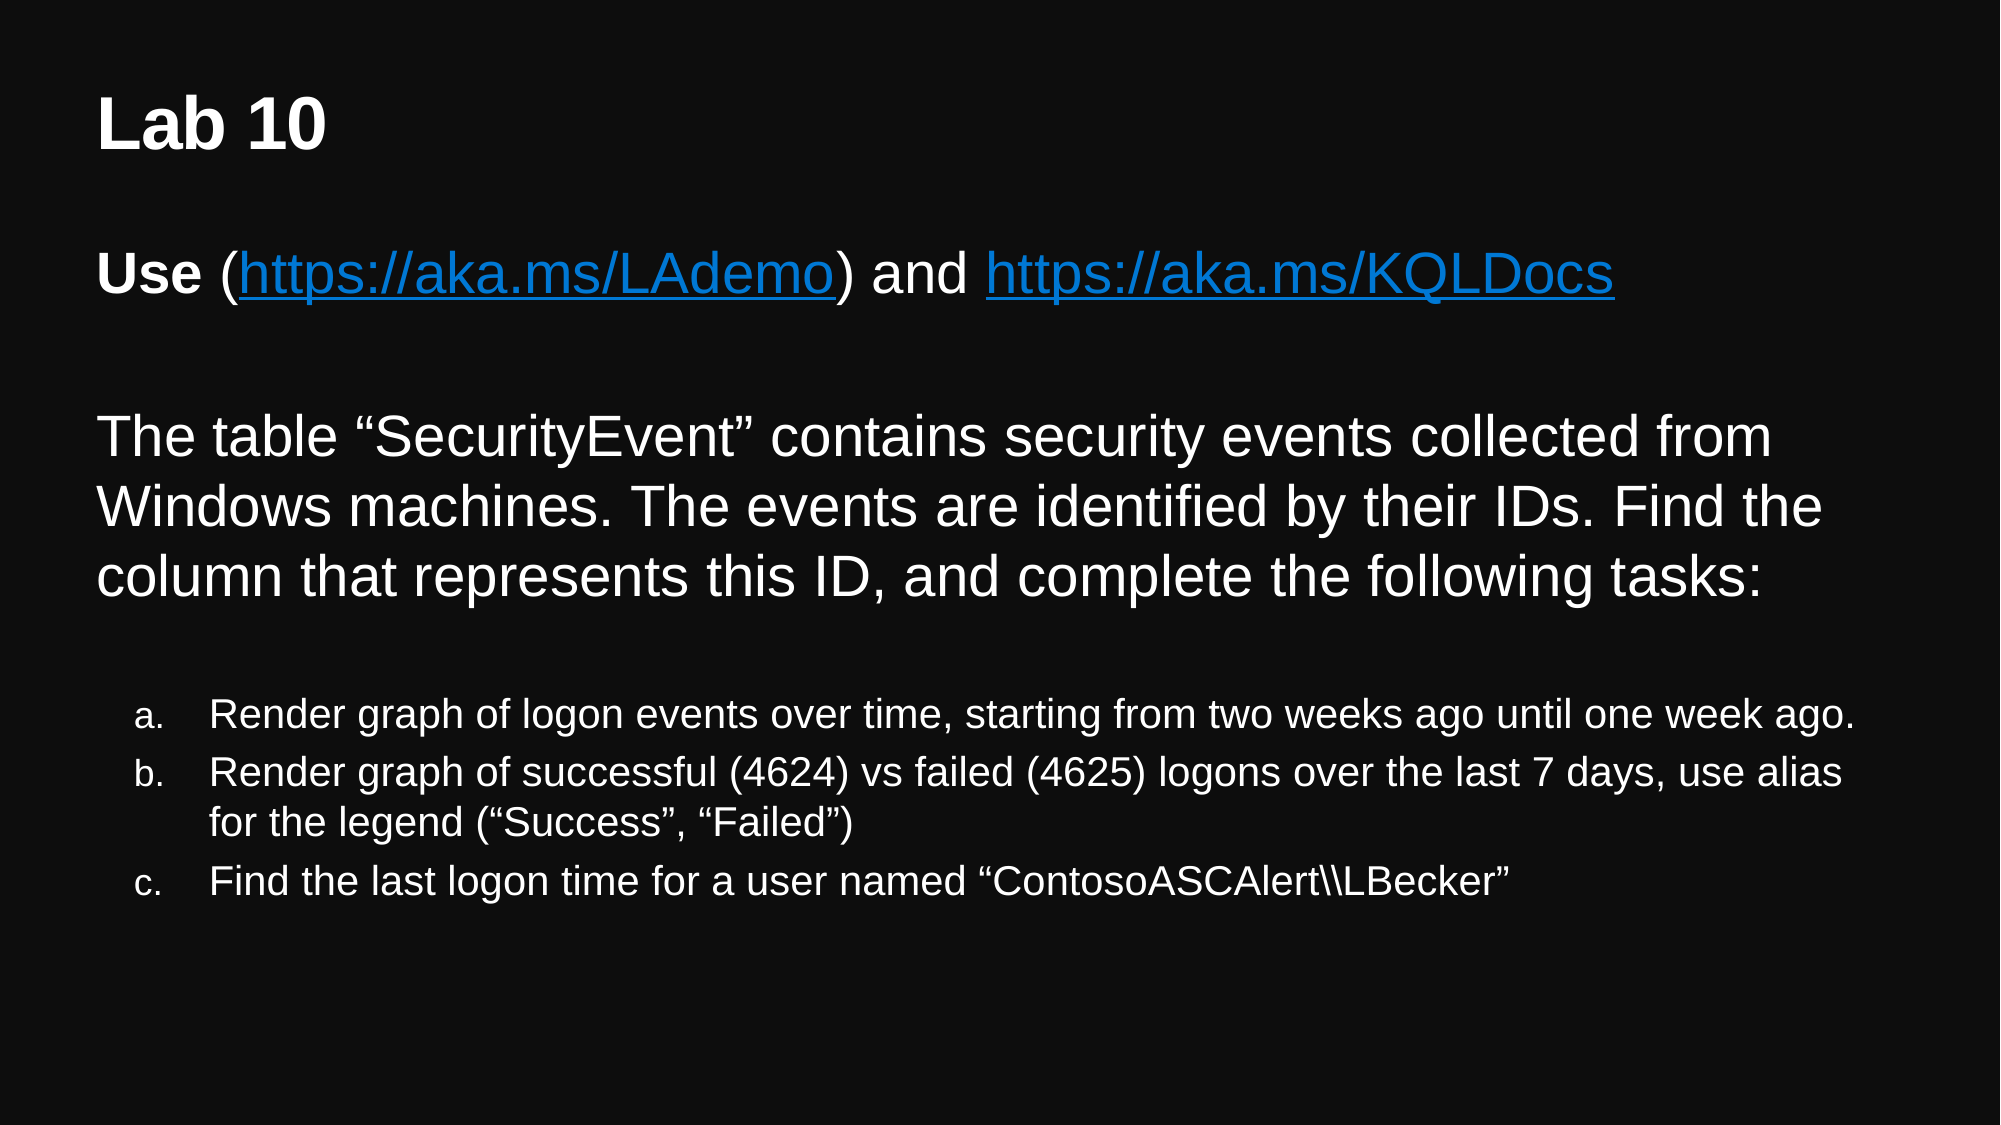

# Lab 10
Use (https://aka.ms/LAdemo) and https://aka.ms/KQLDocs

The table “SecurityEvent” contains security events collected from Windows machines. The events are identified by their IDs. Find the column that represents this ID, and complete the following tasks:

Render graph of logon events over time, starting from two weeks ago until one week ago.
Render graph of successful (4624) vs failed (4625) logons over the last 7 days, use alias for the legend (“Success”, “Failed”)
Find the last logon time for a user named “ContosoASCAlert\\LBecker”